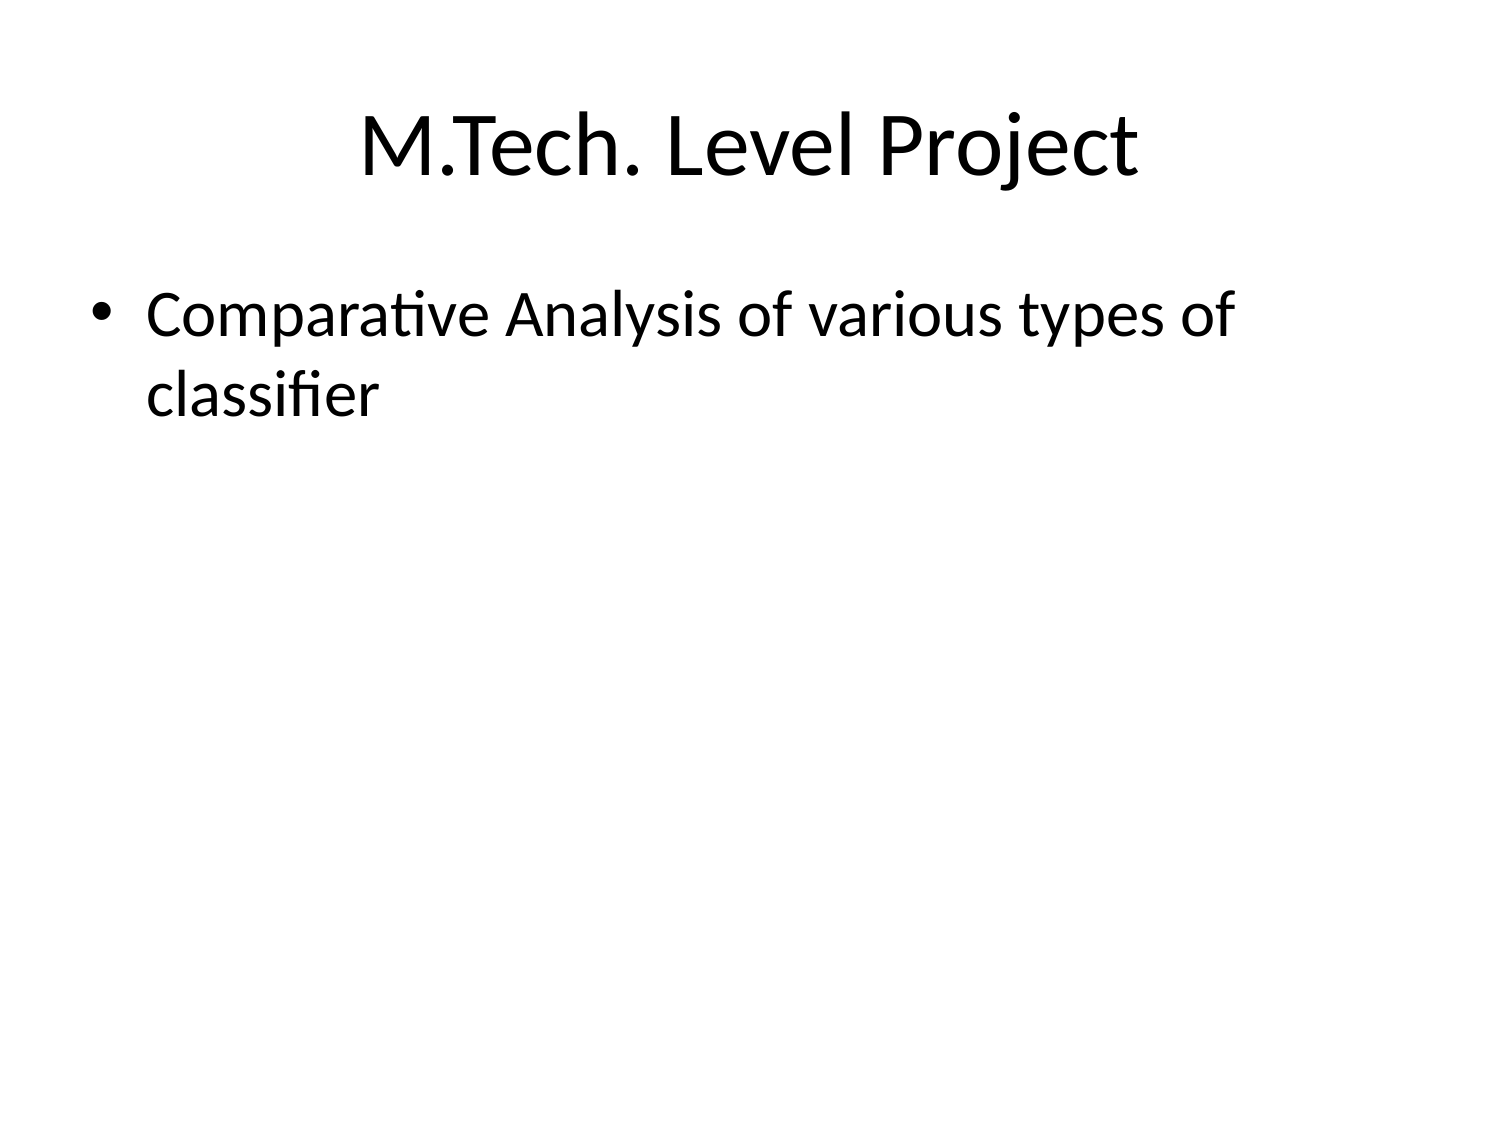

# M.Tech. Level Project
Comparative Analysis of various types of classifier